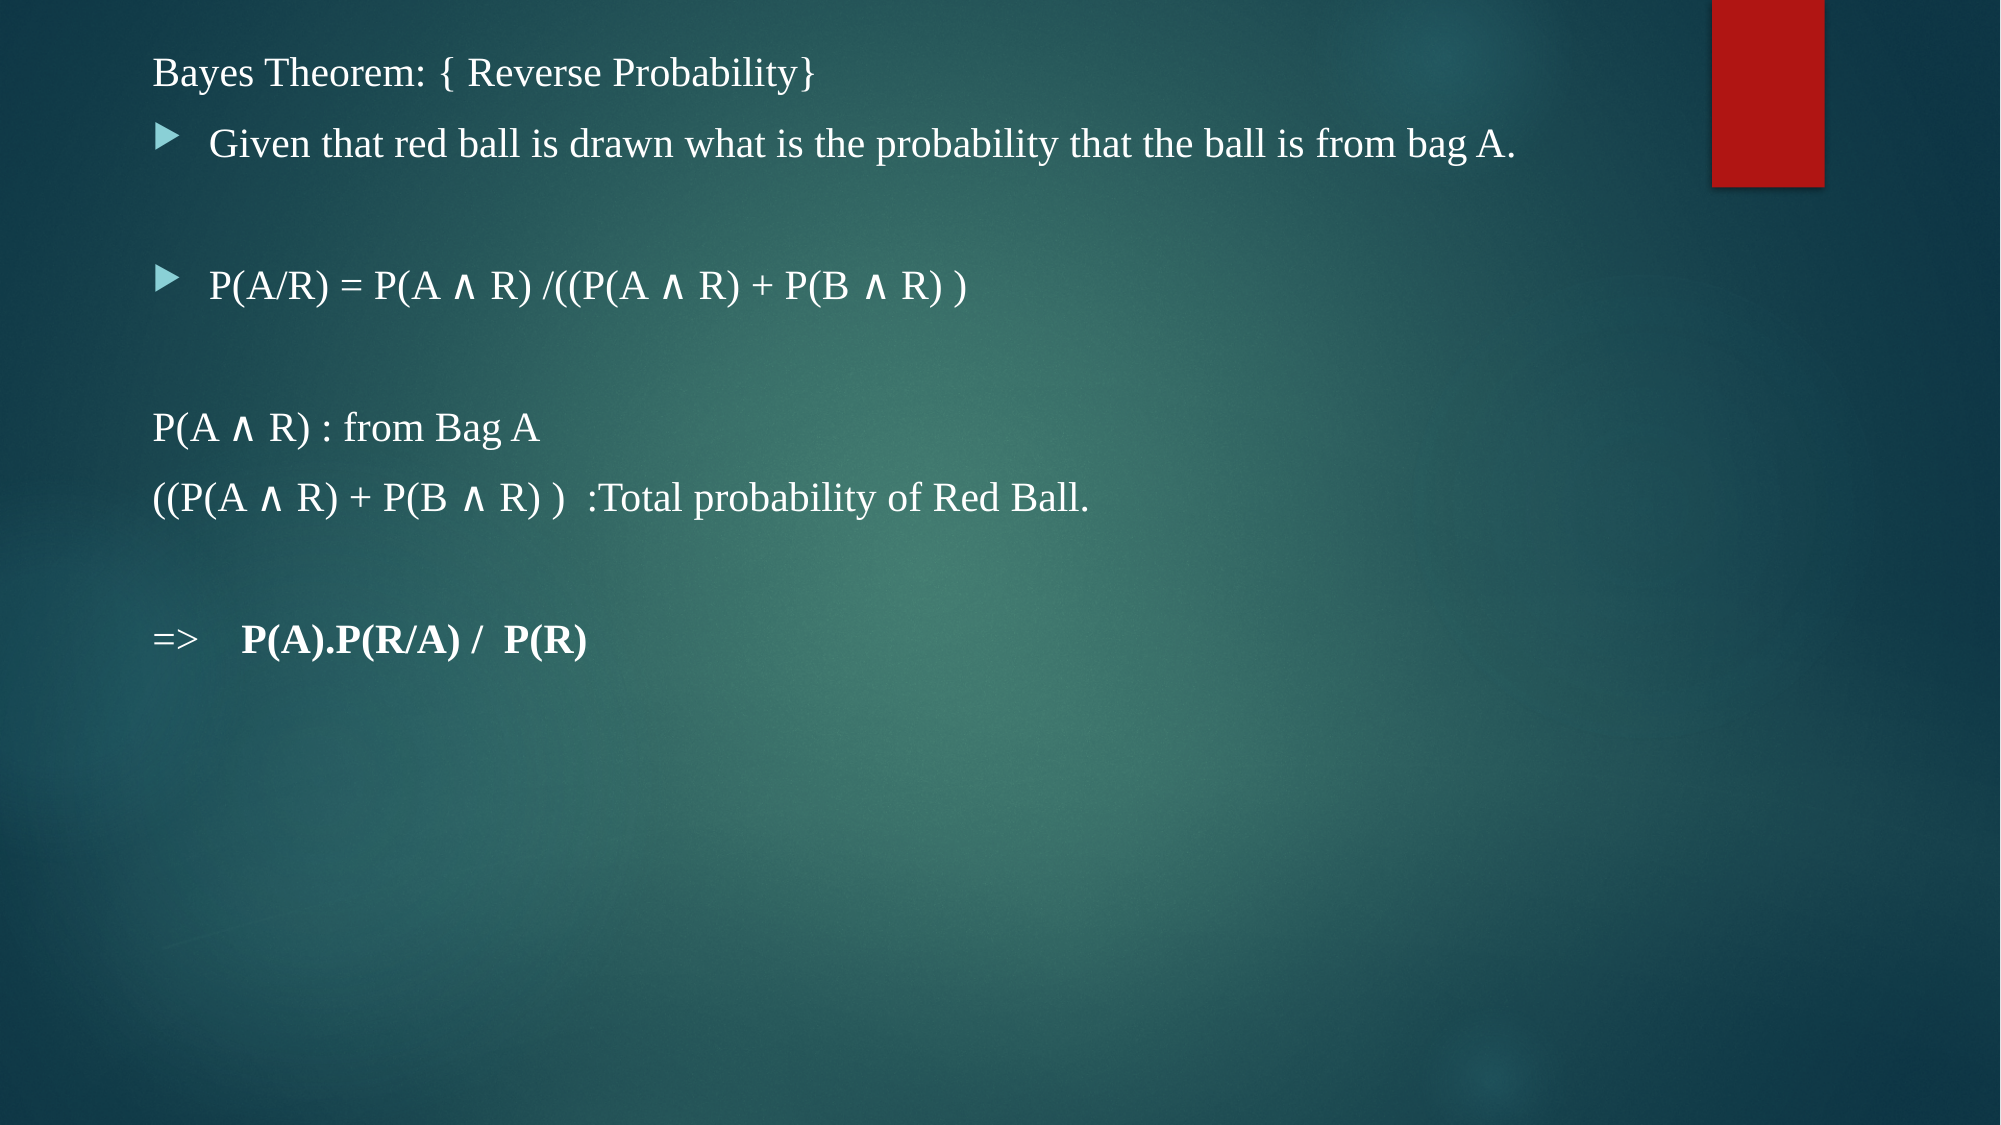

Bayes Theorem: { Reverse Probability}
Given that red ball is drawn what is the probability that the ball is from bag A.

P(A/R) = P(A ∧ R) /((P(A ∧ R) + P(B ∧ R) )

P(A ∧ R) : from Bag A
((P(A ∧ R) + P(B ∧ R) )  :Total probability of Red Ball.

=>    P(A).P(R/A) /  P(R)